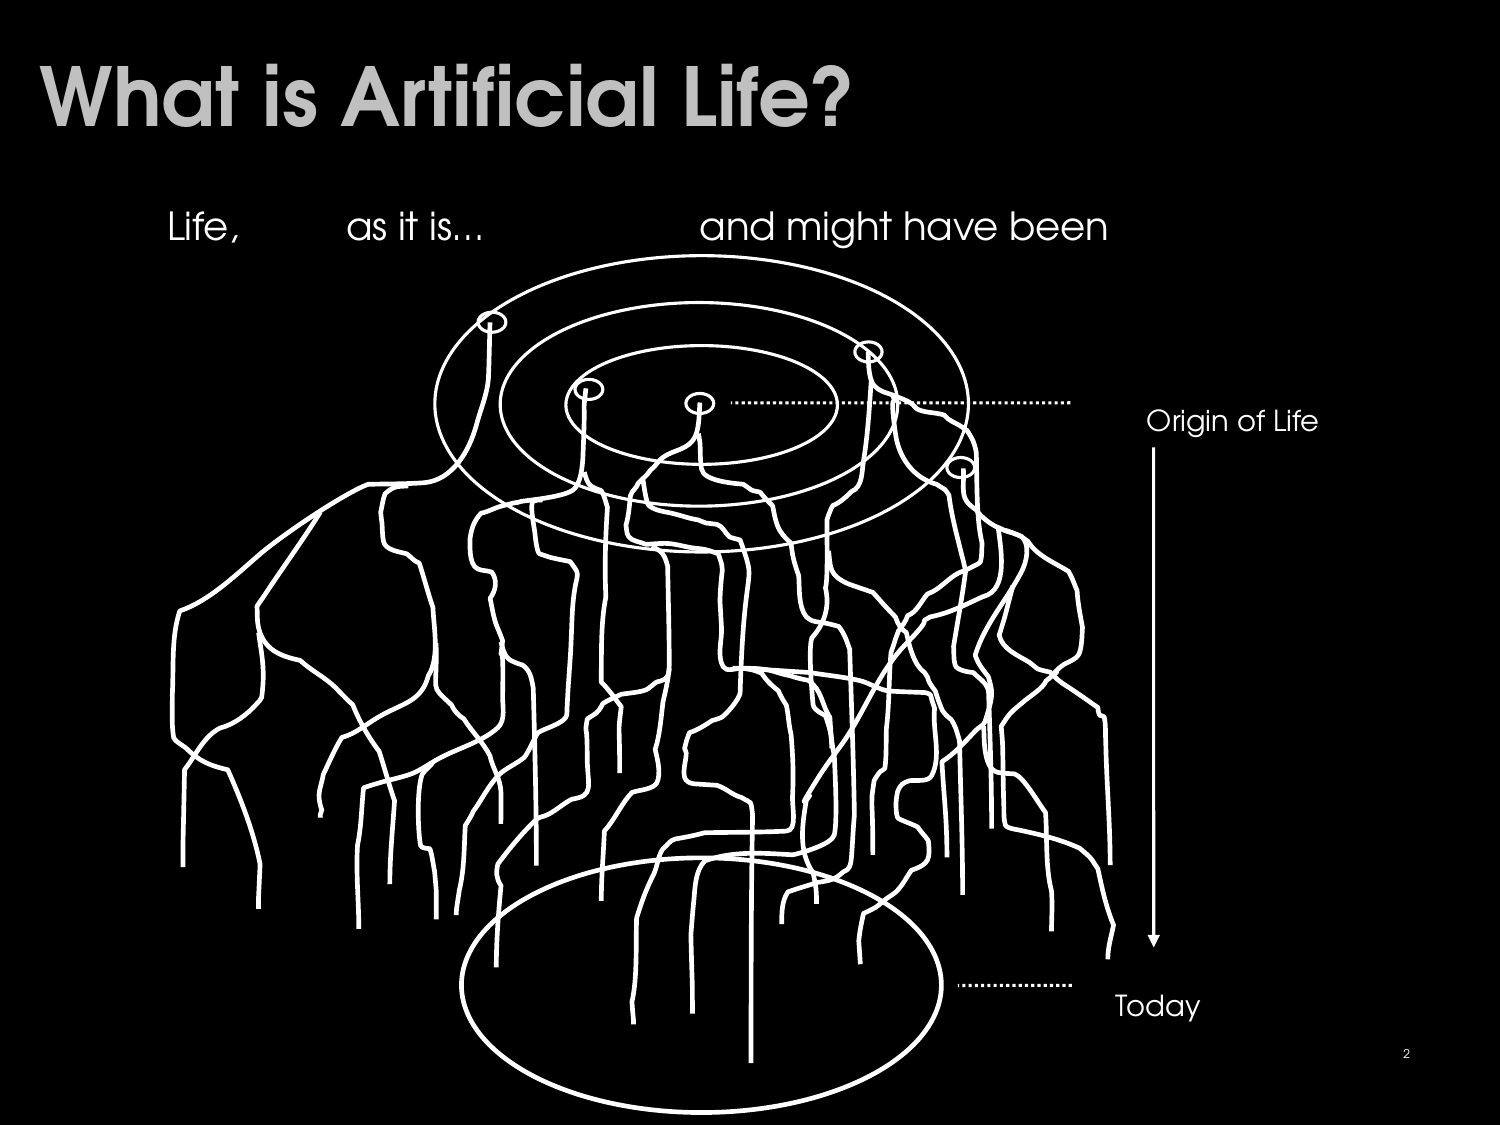

# What is Artificial Life?
Life,
as it is…

and might have been

Origin of Life

Today

2